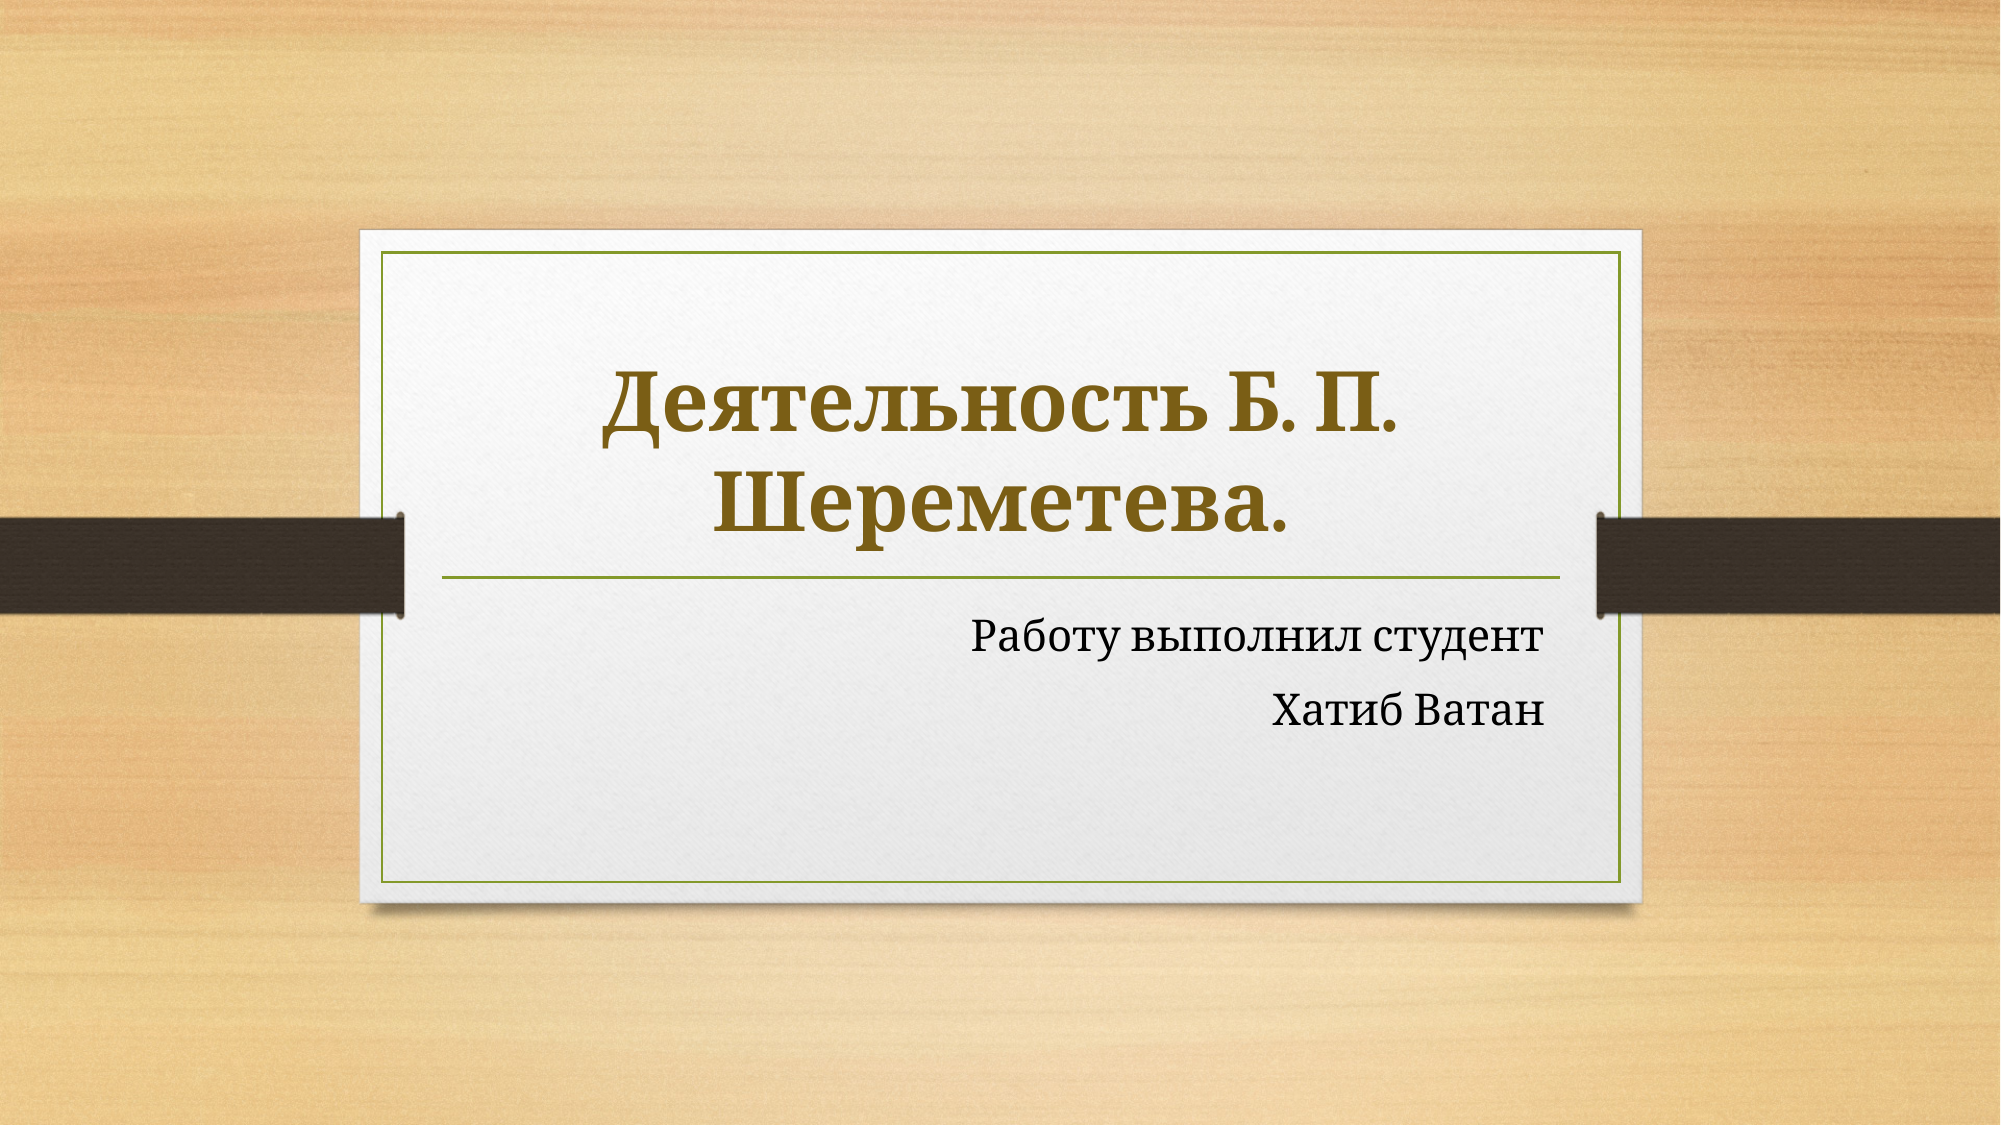

# Деятельность Б. П. Шереметева.
Работу выполнил студент
Хатиб Ватан